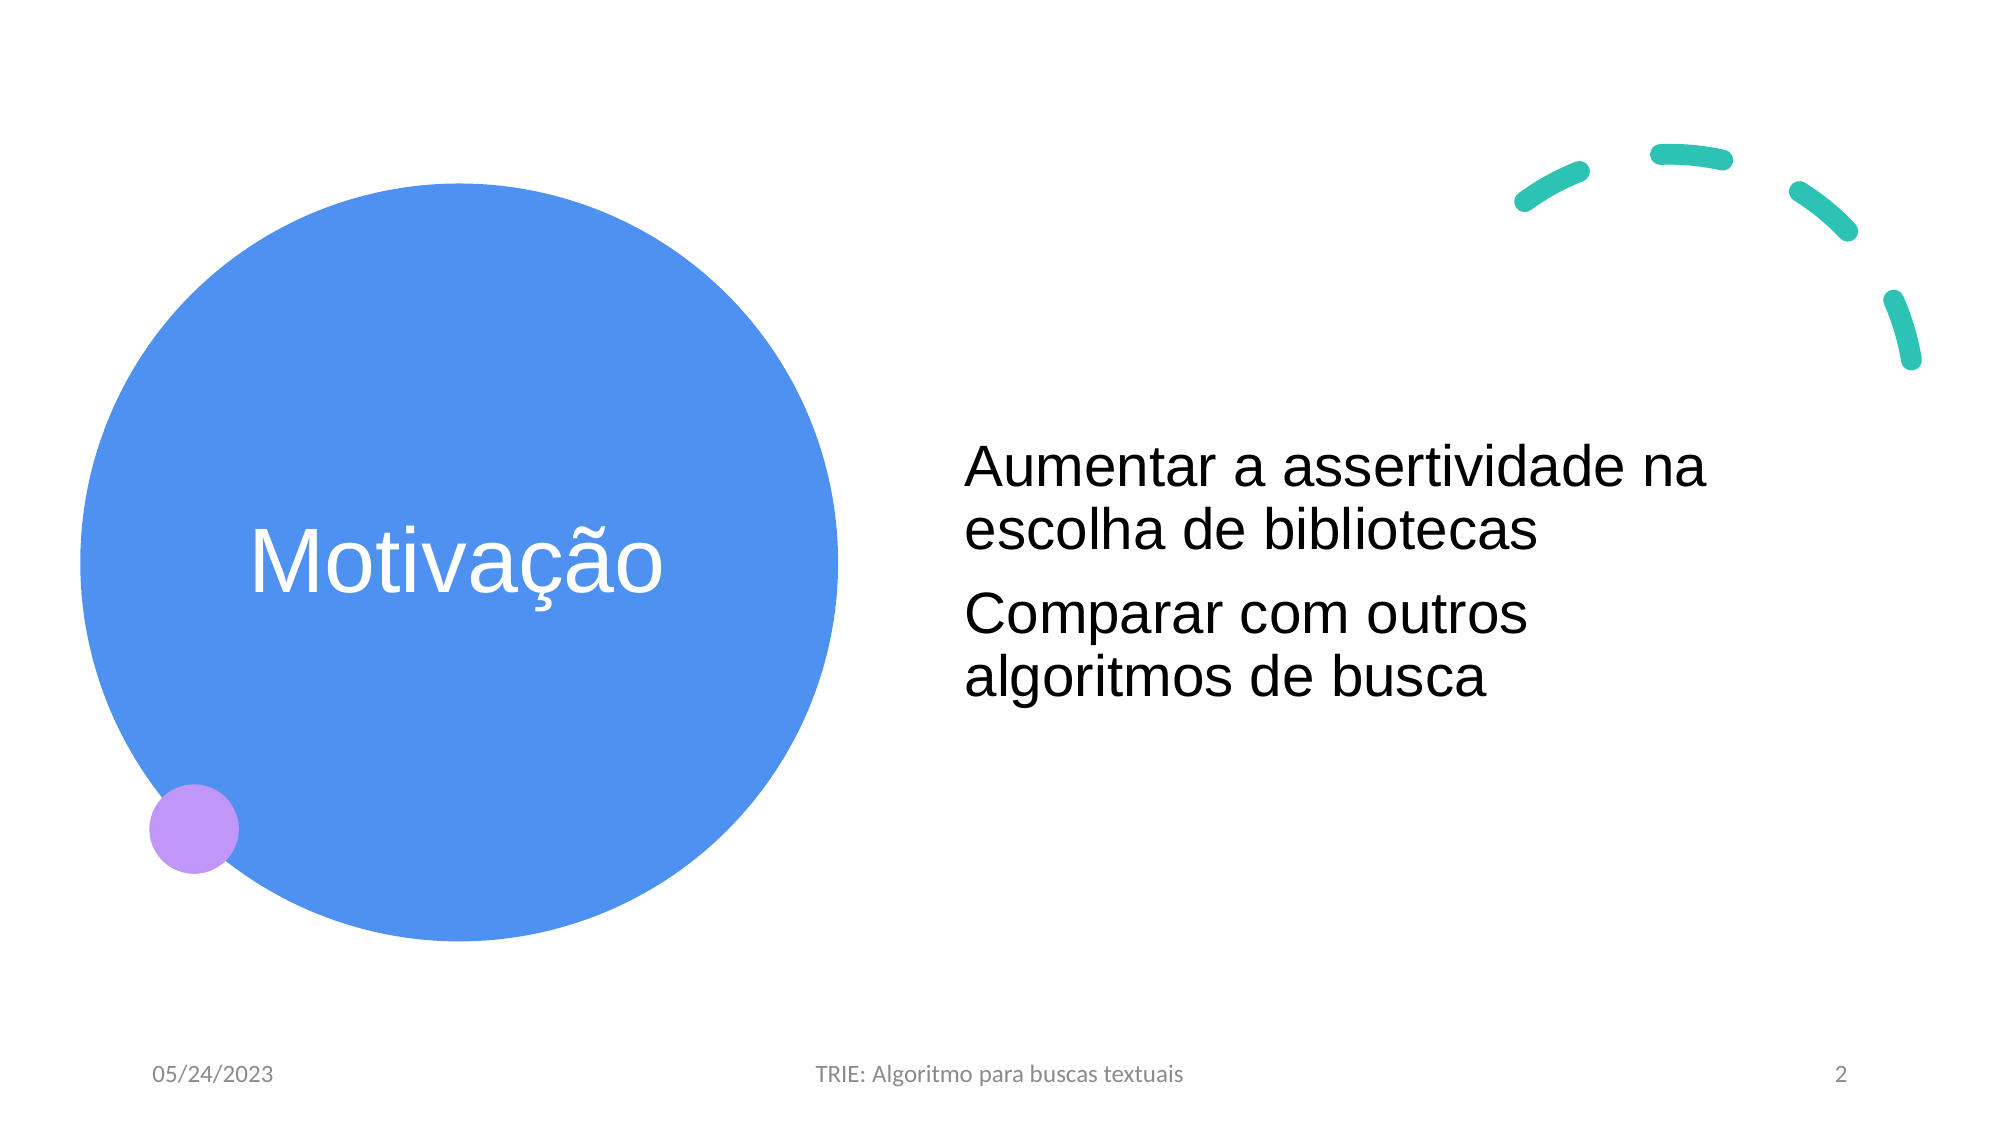

# Motivação
Aumentar a assertividade na escolha de bibliotecas
Comparar com outros algoritmos de busca
05/24/2023
TRIE: Algoritmo para buscas textuais
2